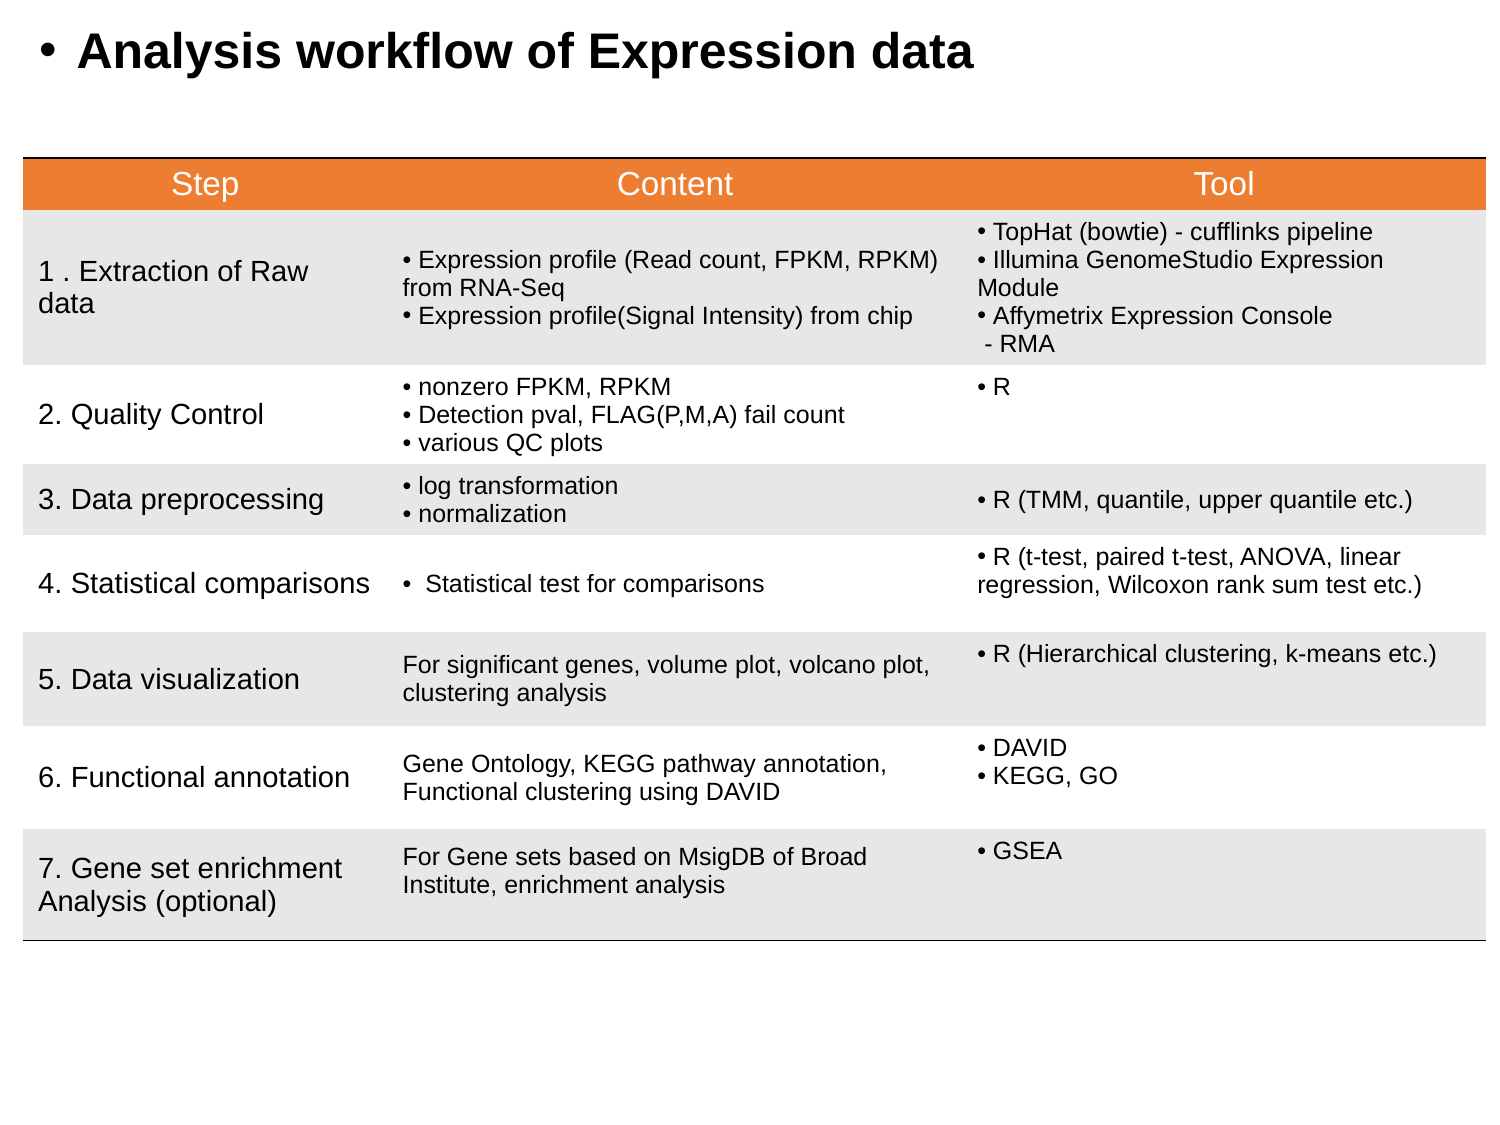

Analysis workflow of Expression data
| Step | Content | Tool |
| --- | --- | --- |
| 1 . Extraction of Raw data | Expression profile (Read count, FPKM, RPKM) from RNA-Seq Expression profile(Signal Intensity) from chip | TopHat (bowtie) - cufflinks pipeline Illumina GenomeStudio Expression Module Affymetrix Expression Console - RMA |
| 2. Quality Control | nonzero FPKM, RPKM Detection pval, FLAG(P,M,A) fail count various QC plots | R |
| 3. Data preprocessing | log transformation normalization | R (TMM, quantile, upper quantile etc.) |
| 4. Statistical comparisons | Statistical test for comparisons | R (t-test, paired t-test, ANOVA, linear regression, Wilcoxon rank sum test etc.) |
| 5. Data visualization | For significant genes, volume plot, volcano plot, clustering analysis | R (Hierarchical clustering, k-means etc.) |
| 6. Functional annotation | Gene Ontology, KEGG pathway annotation, Functional clustering using DAVID | DAVID KEGG, GO |
| 7. Gene set enrichment Analysis (optional) | For Gene sets based on MsigDB of Broad Institute, enrichment analysis | GSEA |